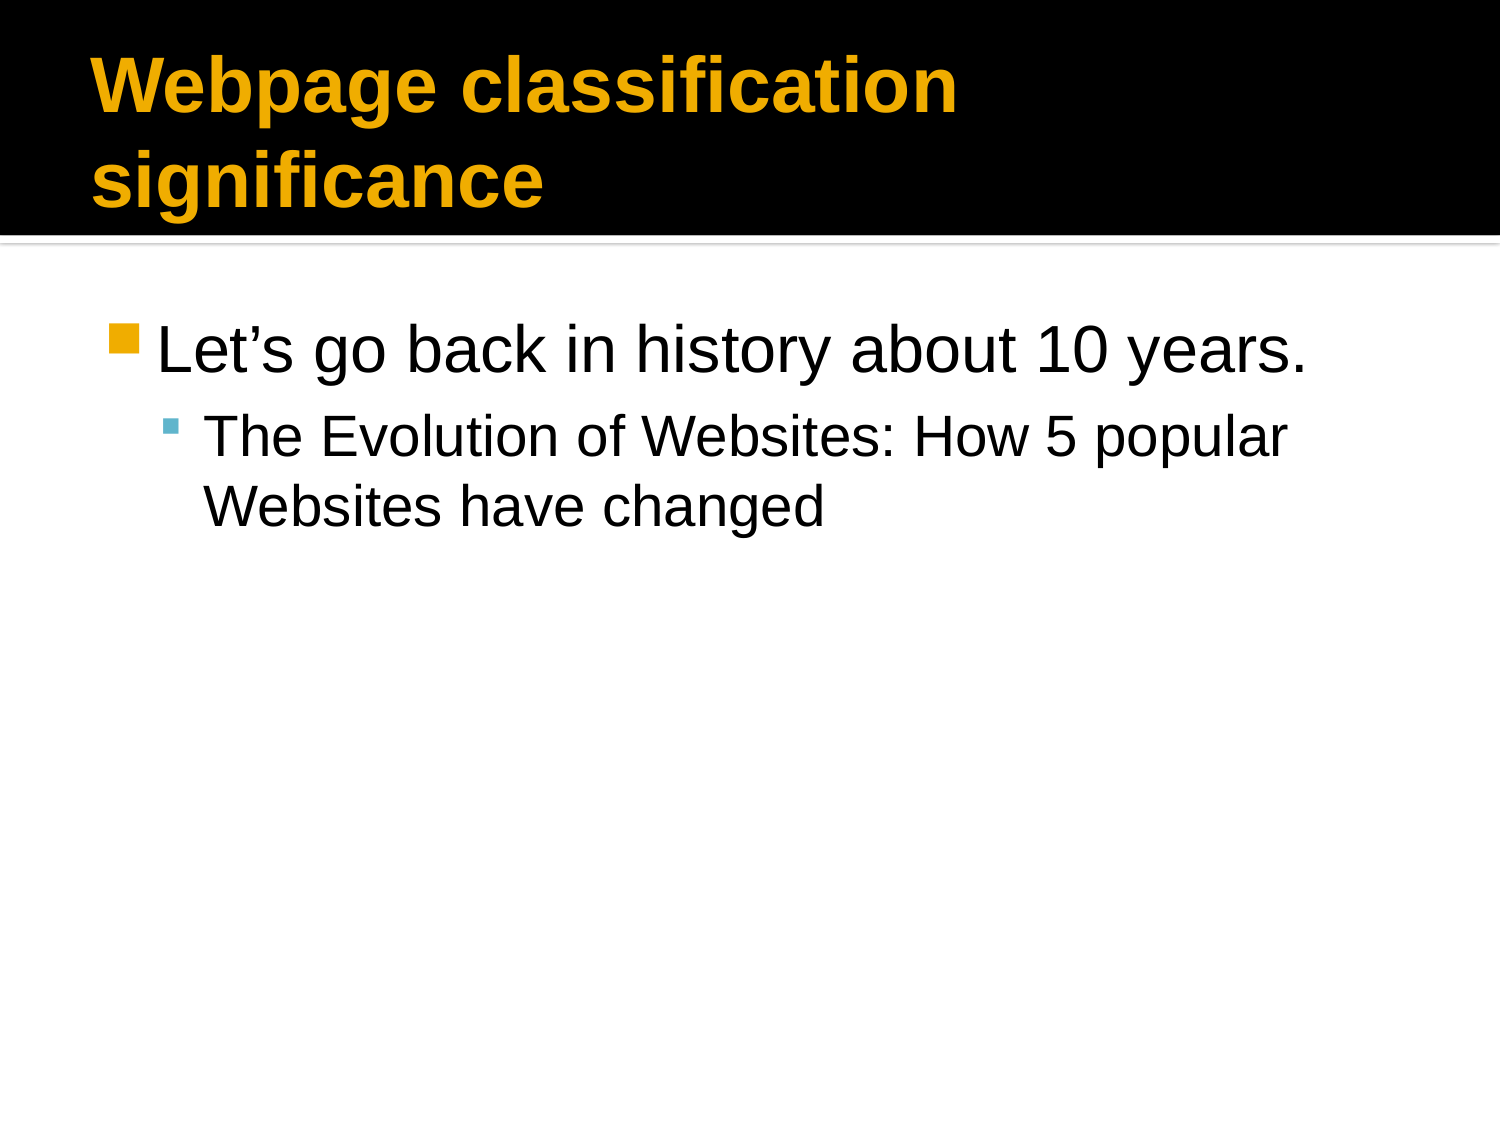

# Webpage classification significance
Let’s go back in history about 10 years.
The Evolution of Websites: How 5 popular Websites have changed